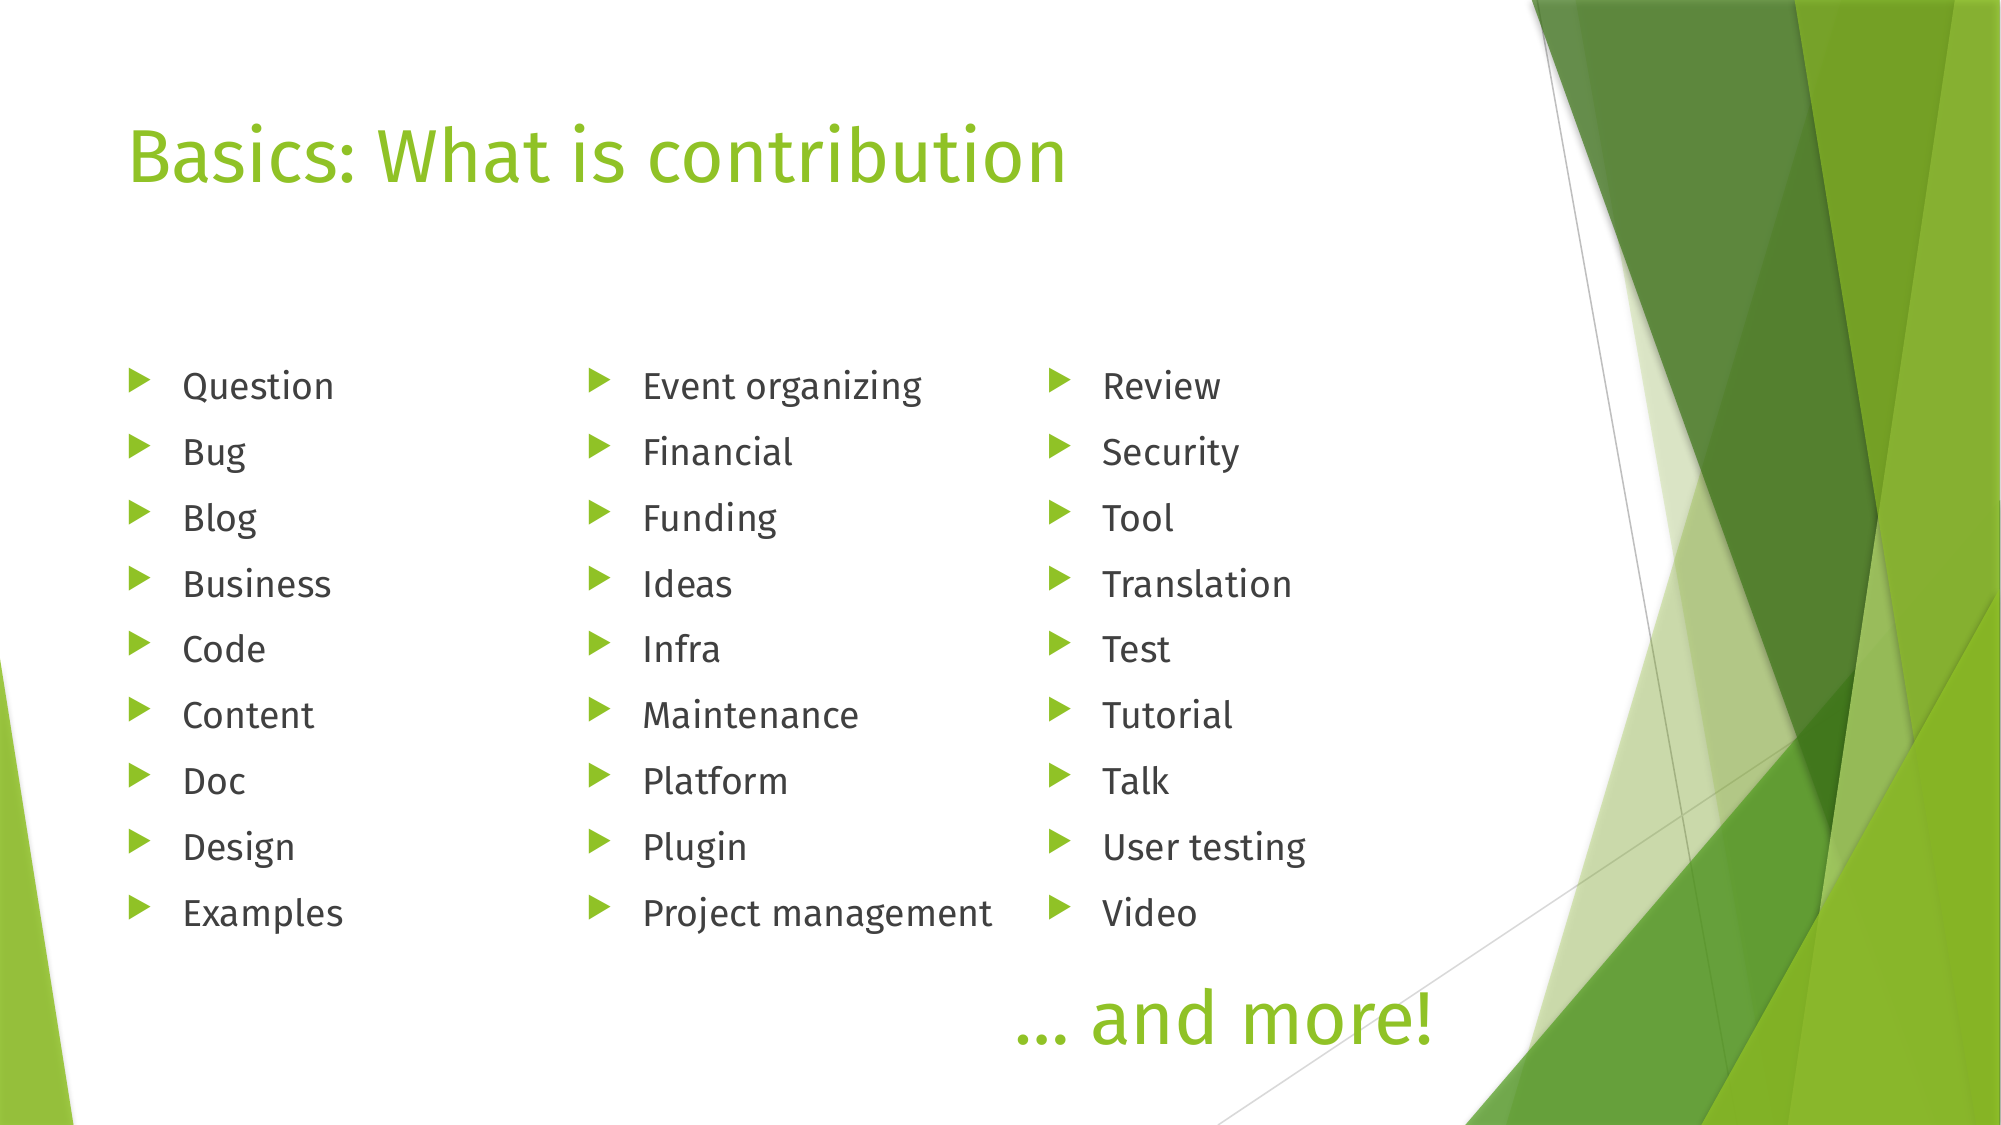

# Basics: What is contribution
Question
Bug
Blog
Business
Code
Content
Doc
Design
Examples
Event organizing
Financial
Funding
Ideas
Infra
Maintenance
Platform
Plugin
Project management
Review
Security
Tool
Translation
Test
Tutorial
Talk
User testing
Video
… and more!